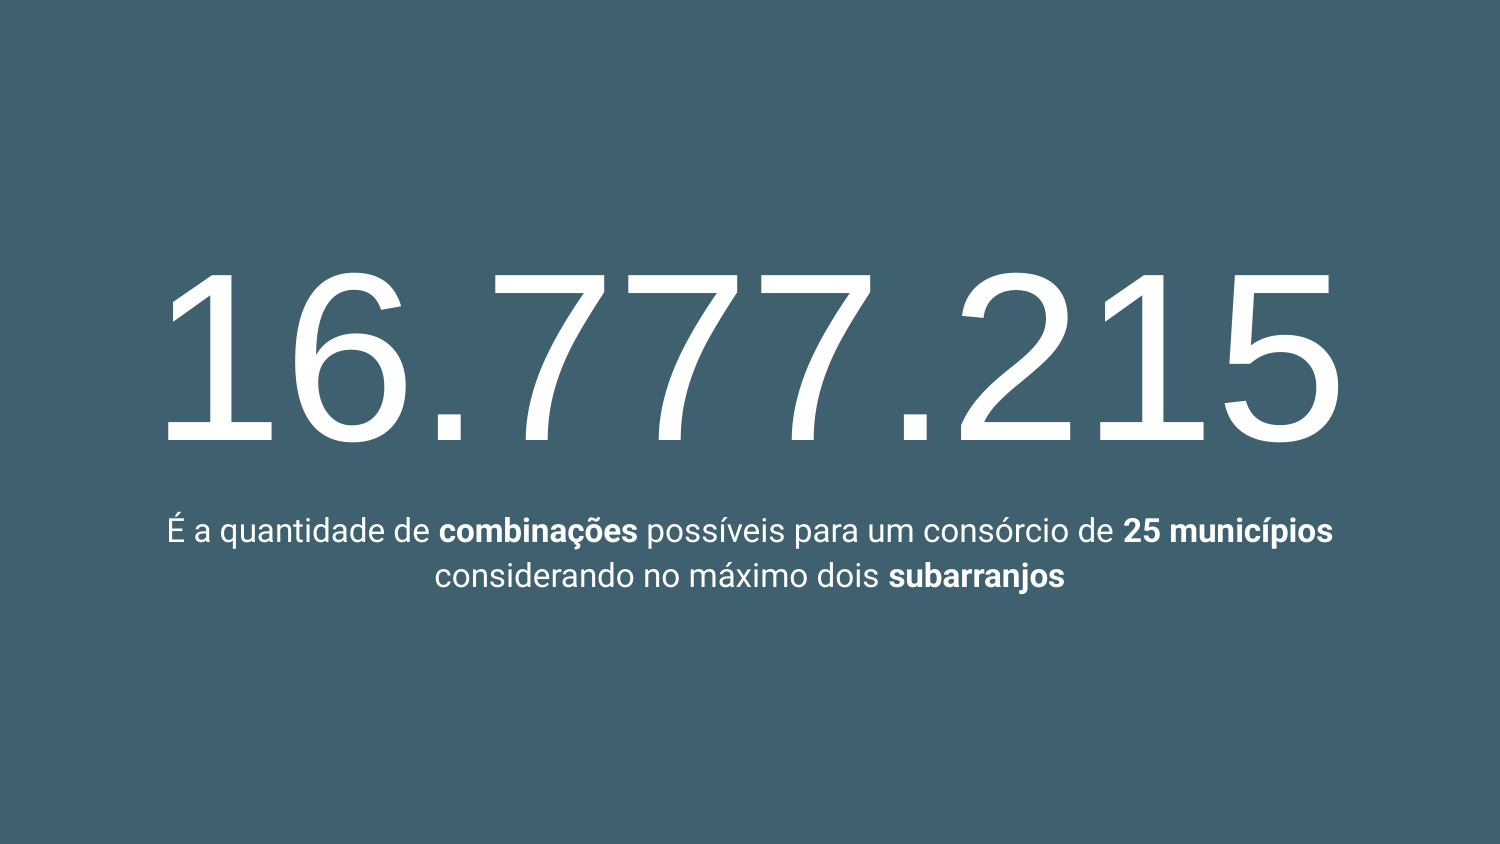

# 16.777.215
É a quantidade de combinações possíveis para um consórcio de 25 municípios considerando no máximo dois subarranjos